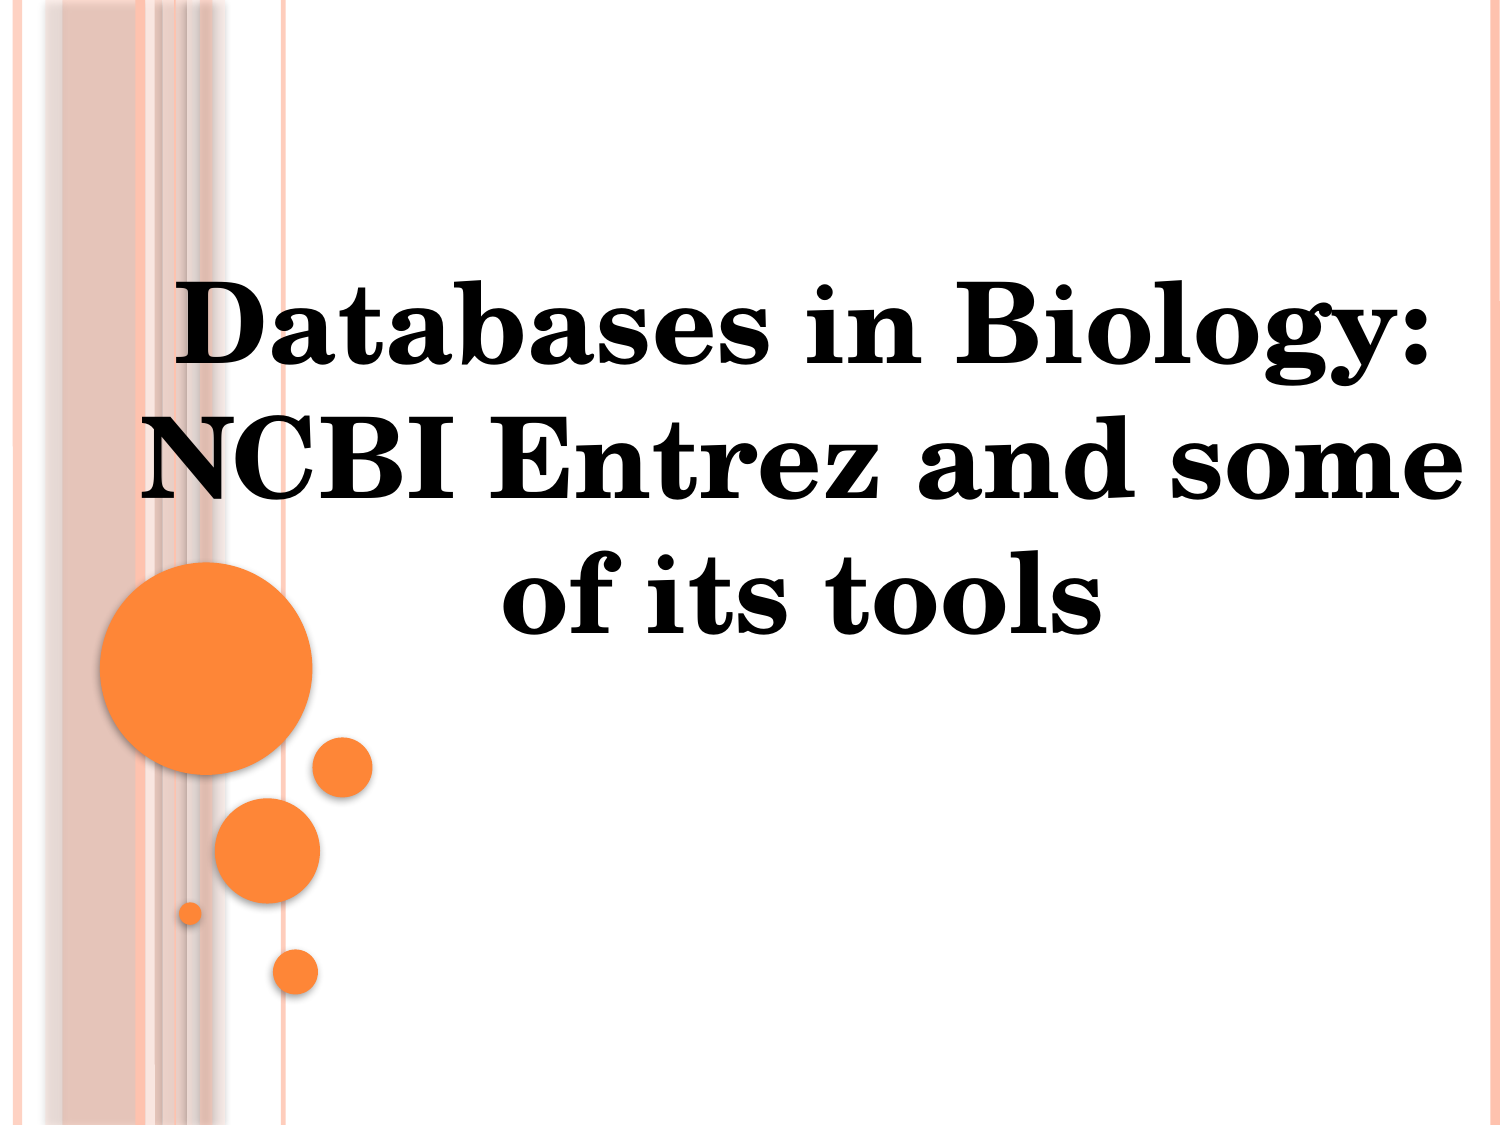

Databases in Biology: NCBI Entrez and some of its tools